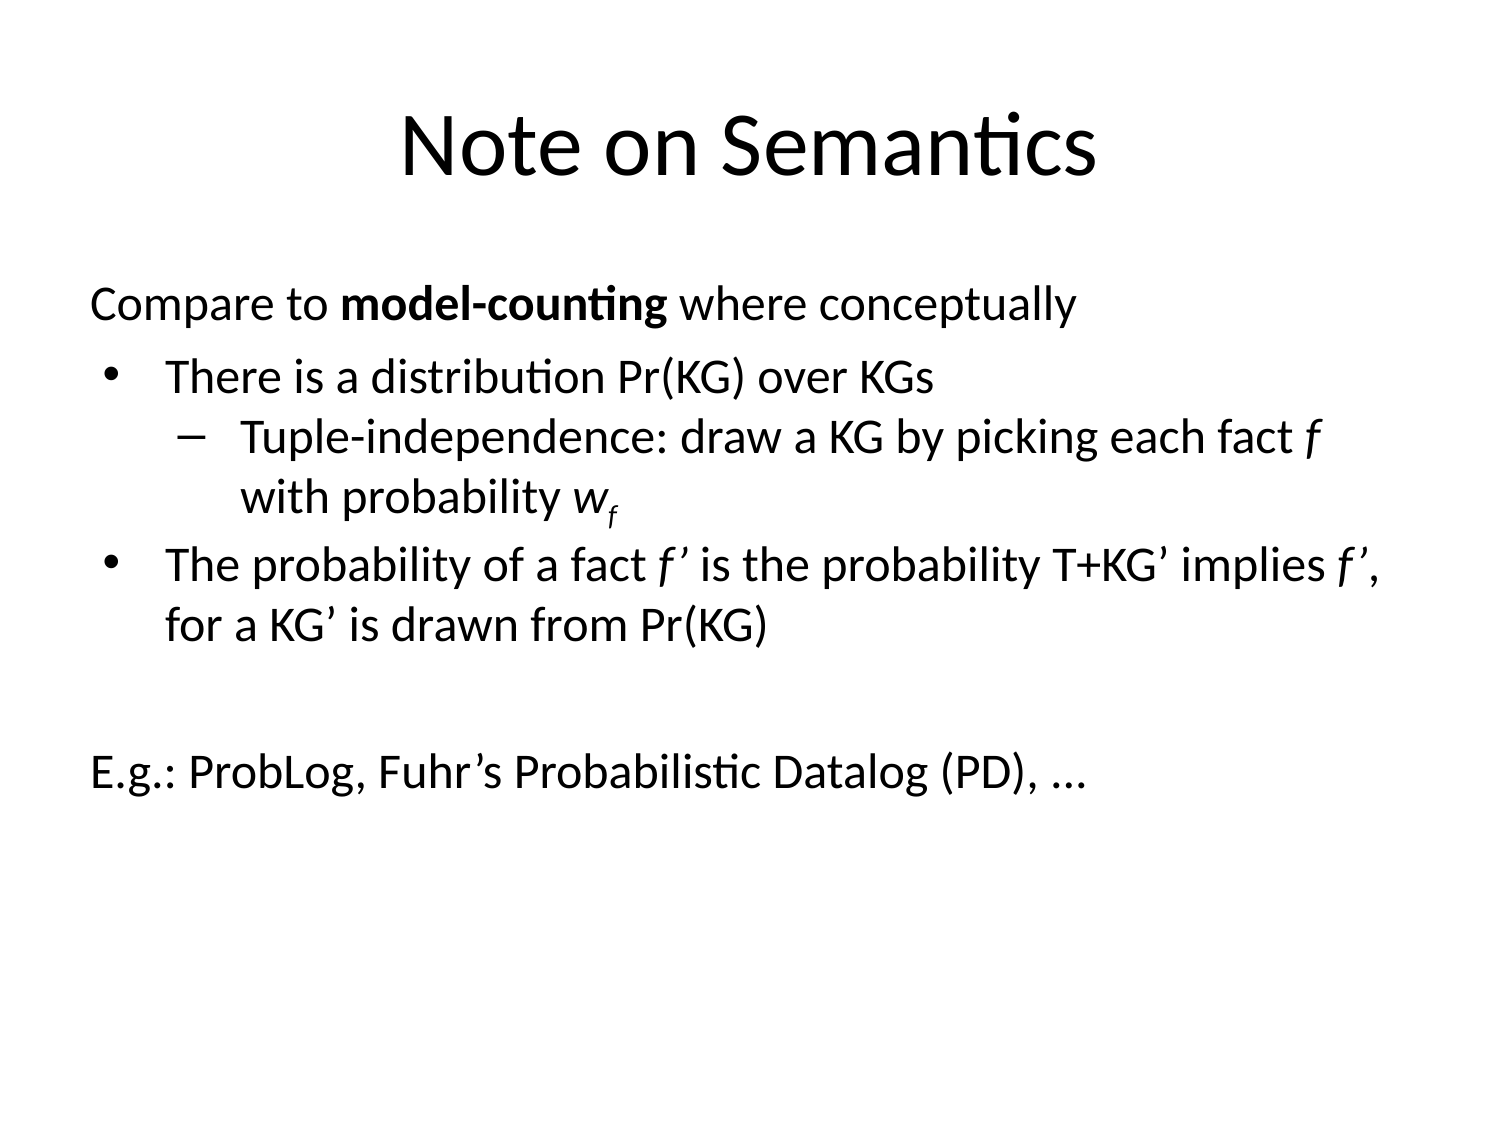

# Note on Semantics
Compare to model-counting where conceptually
There is a distribution Pr(KG) over KGs
Tuple-independence: draw a KG by picking each fact f with probability wf
The probability of a fact f’ is the probability T+KG’ implies f’, for a KG’ is drawn from Pr(KG)

E.g.: ProbLog, Fuhr’s Probabilistic Datalog (PD), ...